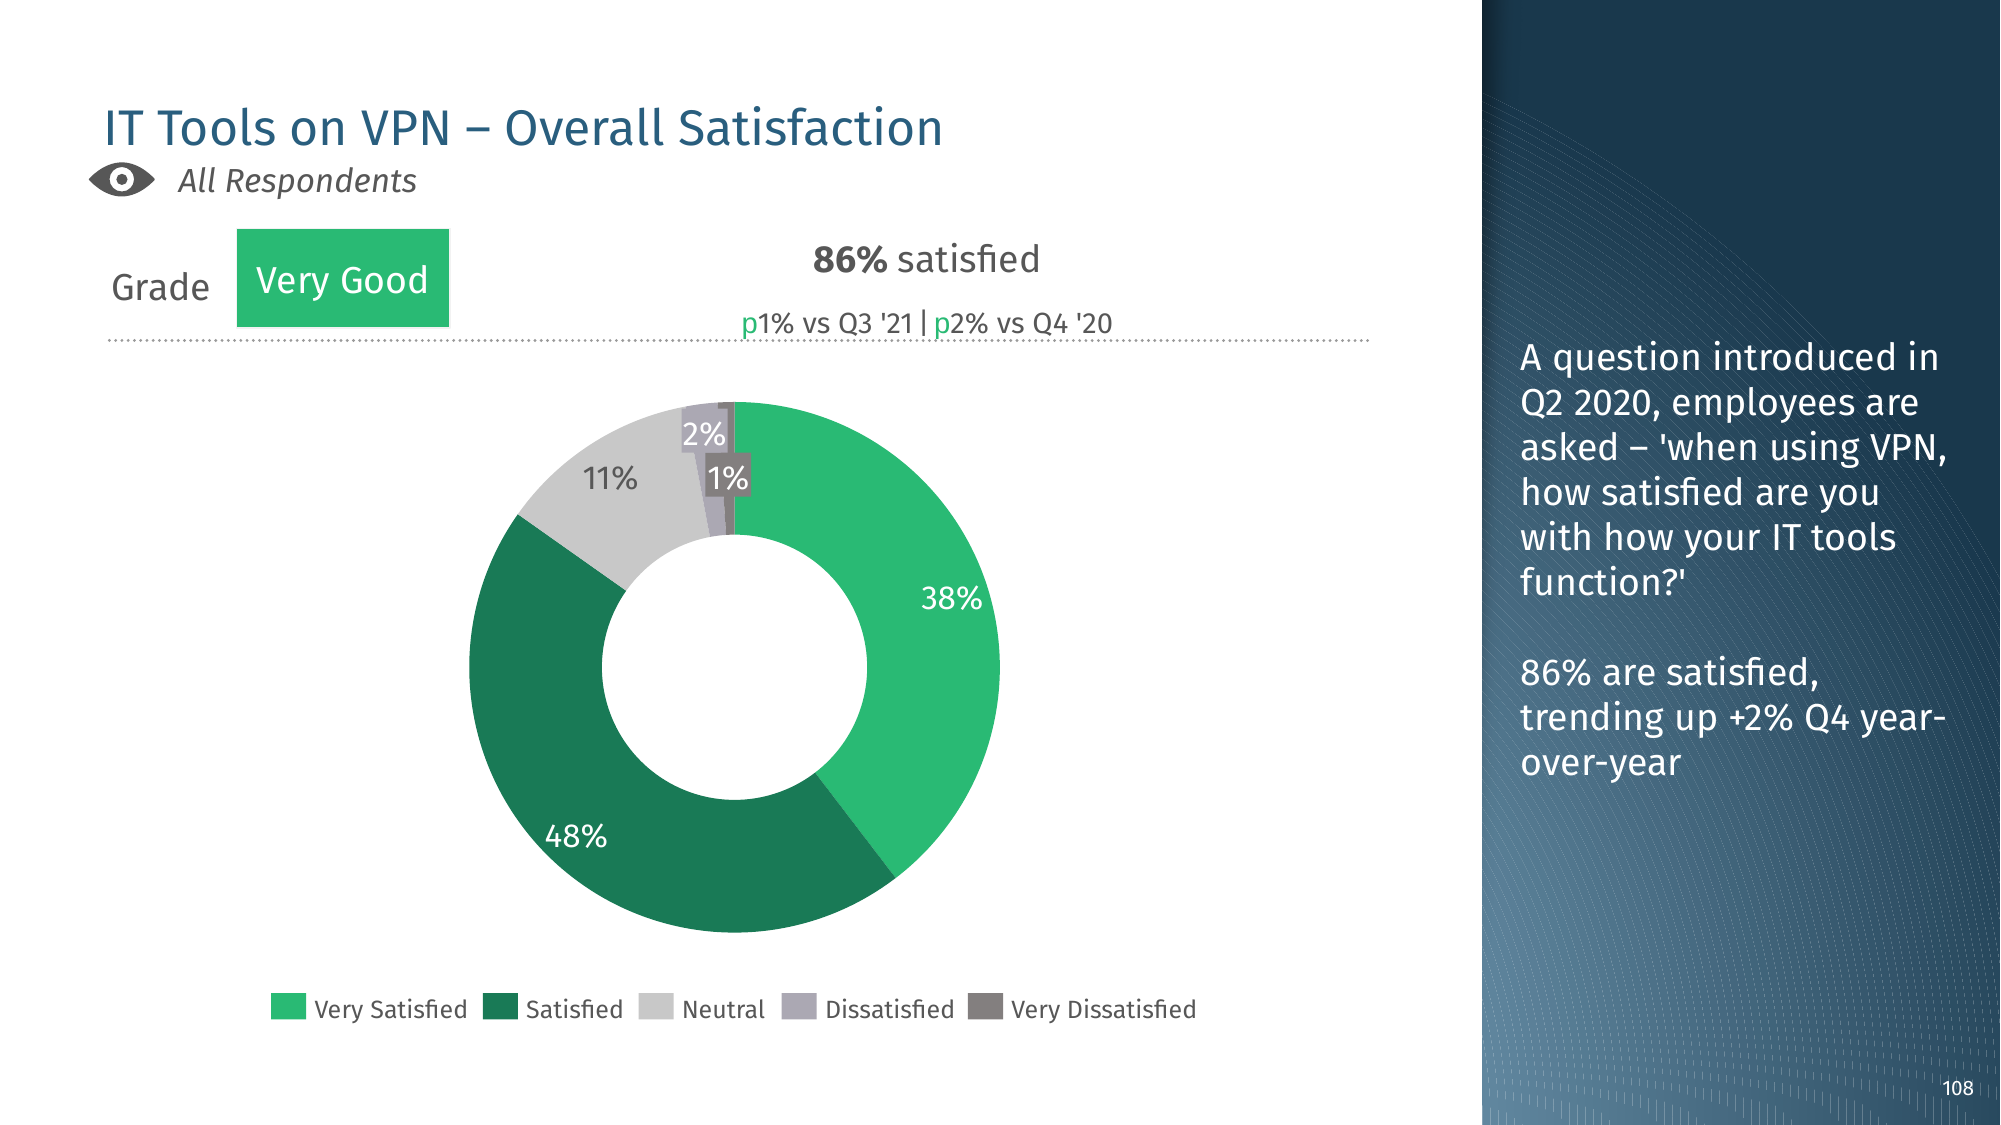

A question introduced in Q2 2020, employees are asked – 'when using VPN, how satisfied are you with how your IT tools function?'

86% are satisfied, trending up +2% Q4 year-over-year
# IT Tools on VPN – Overall Satisfaction

All Respondents
Very Good
Grade
86% satisfied

p1% vs Q3 '21 | p2% vs Q4 '20

### Chart

| Category |  |
|---|---|
2%
11%
1%
38%
48%
Very Satisfied
Satisfied
Neutral
Dissatisfied
Very Dissatisfied